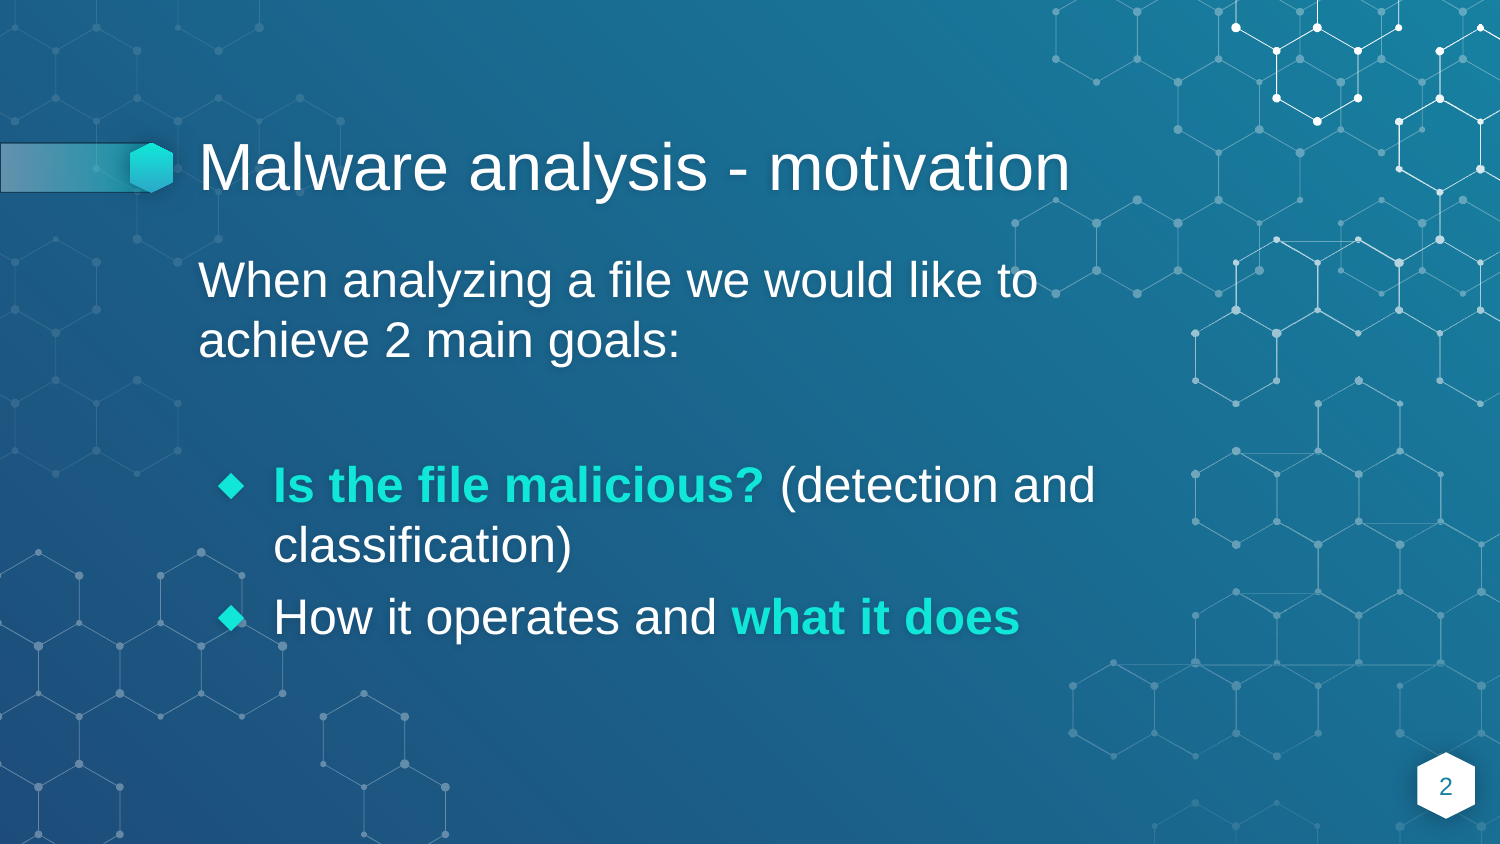

# Malware analysis - motivation
When analyzing a file we would like to achieve 2 main goals:

Is the file malicious? (detection and classification)
How it operates and what it does

2